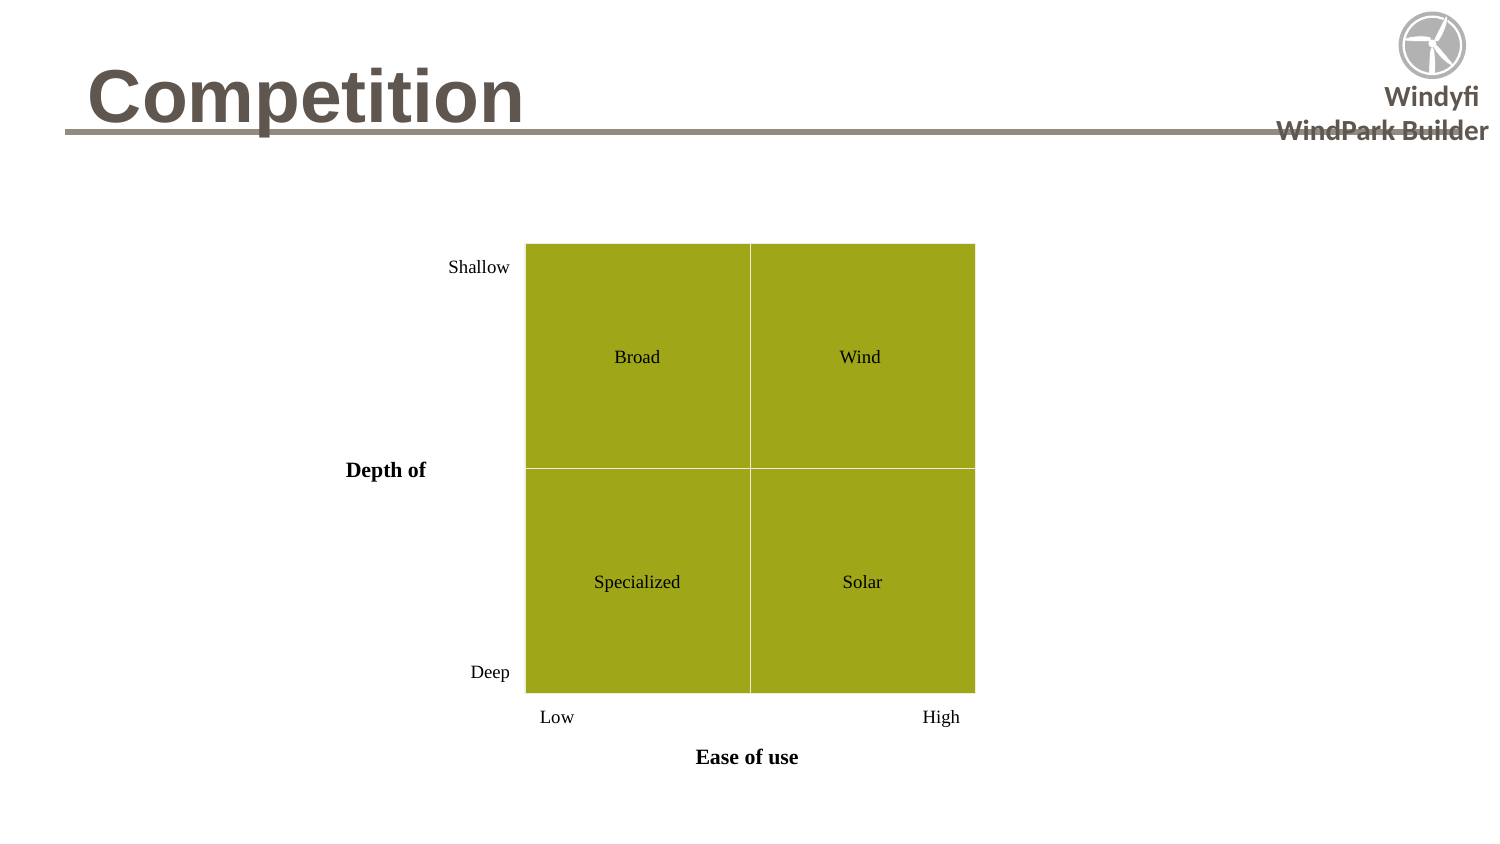

Competition
WindPark Builder
Shallow
Broad
Wind
Depth of
Specialized
Solar
Deep
Low
High
Ease of use